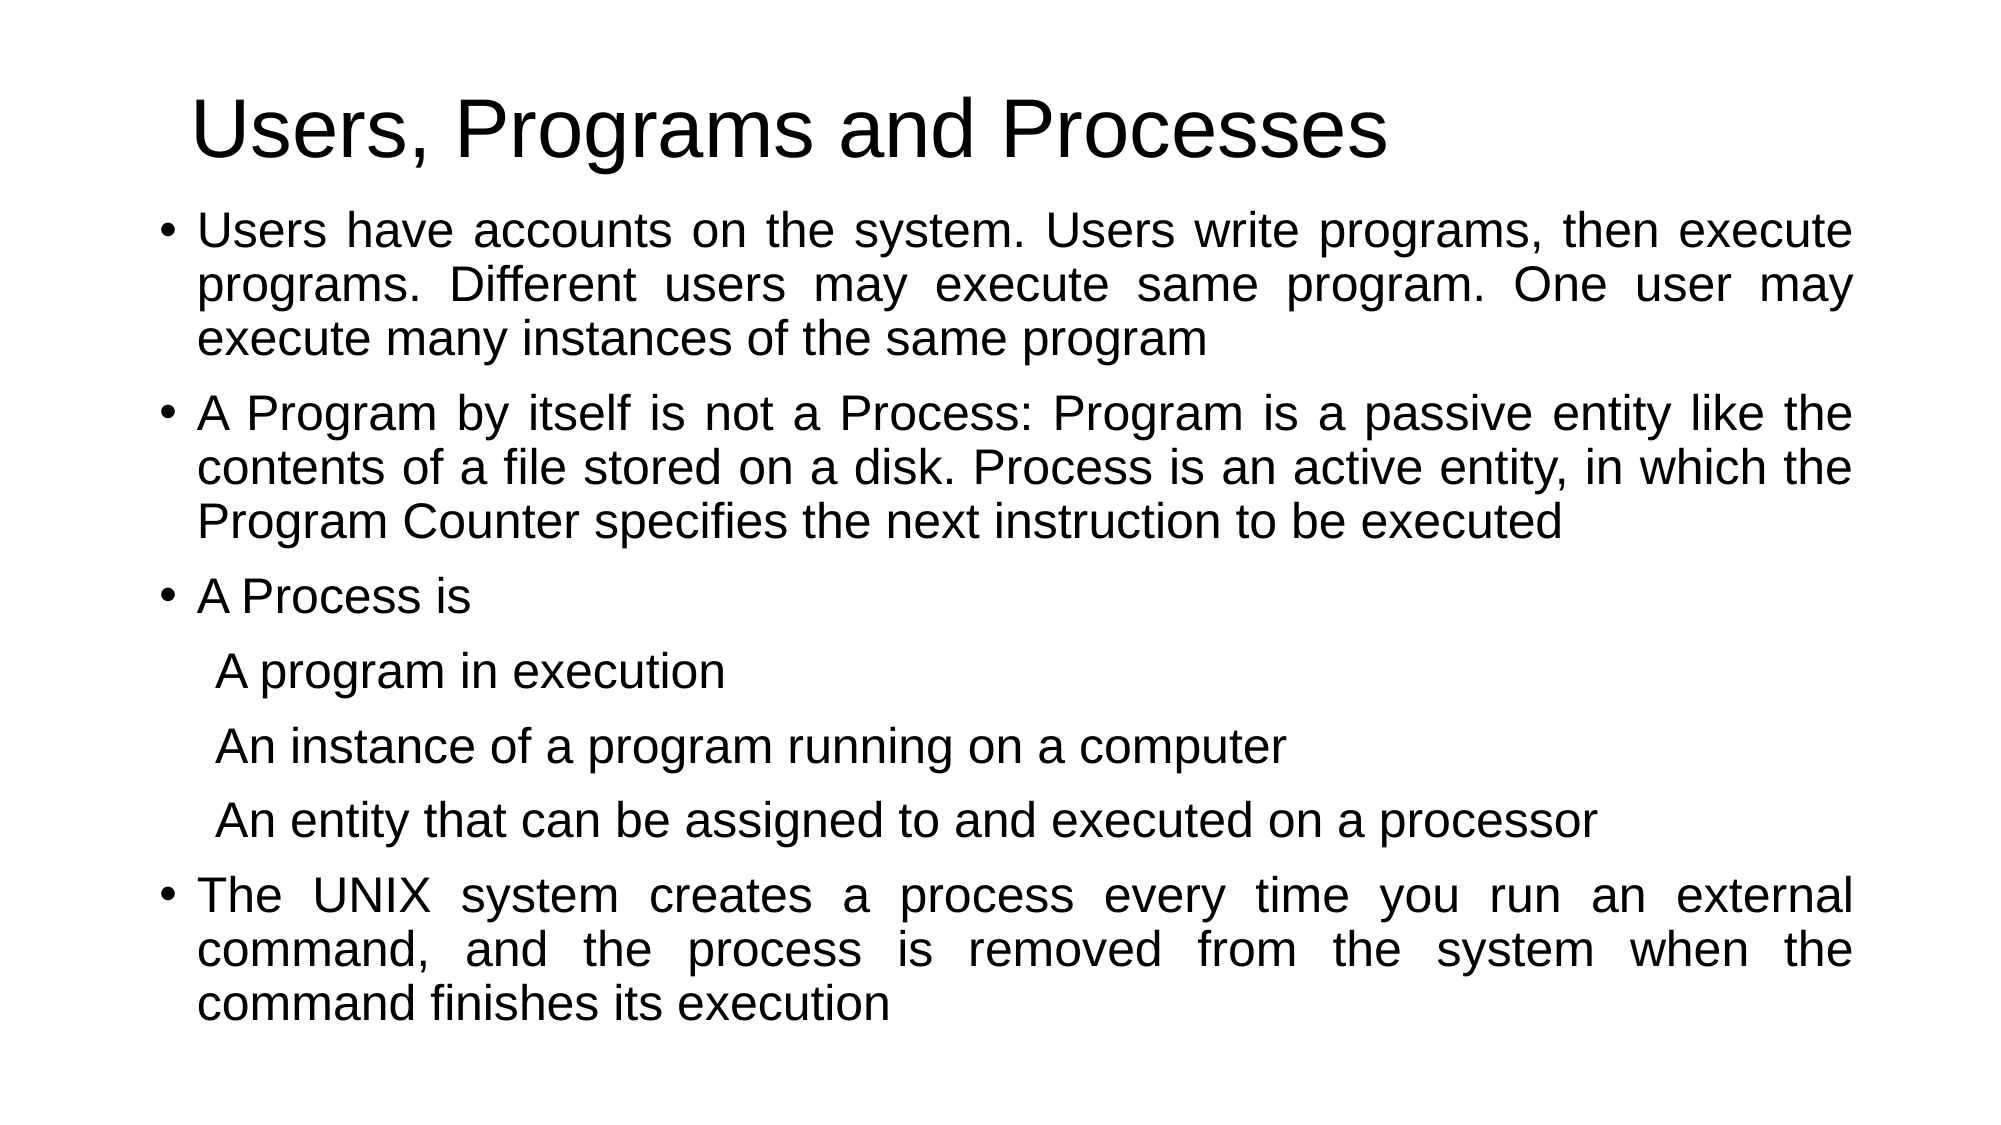

# Users, Programs and Processes
Users have accounts on the system. Users write programs, then execute programs. Different users may execute same program. One user may execute many instances of the same program
A Program by itself is not a Process: Program is a passive entity like the contents of a file stored on a disk. Process is an active entity, in which the Program Counter specifies the next instruction to be executed
A Process is
    A program in execution
    An instance of a program running on a computer
    An entity that can be assigned to and executed on a processor
The UNIX system creates a process every time you run an external command, and the process is removed from the system when the command finishes its execution